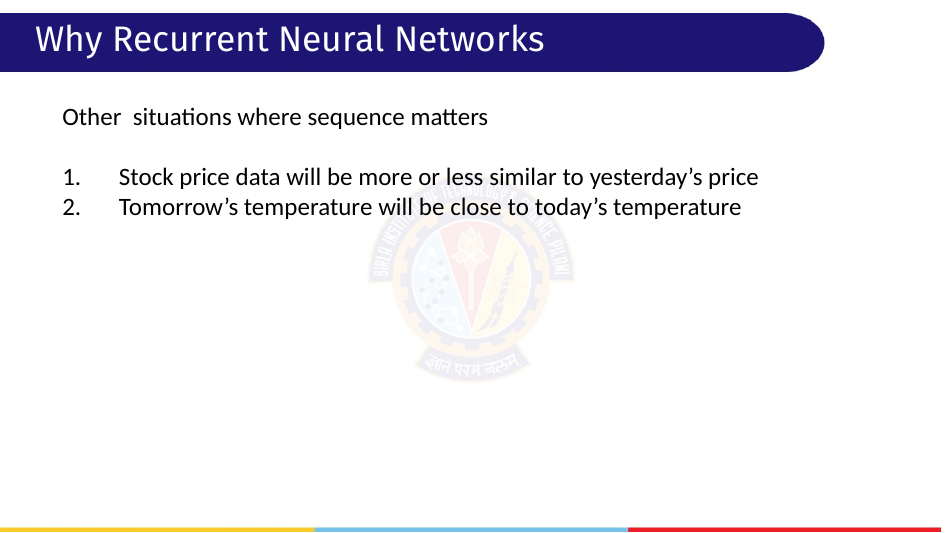

# Why Recurrent Neural Networks
Other  situations where sequence matters

Stock price data will be more or less similar to yesterday’s price
Tomorrow’s temperature will be close to today’s temperature